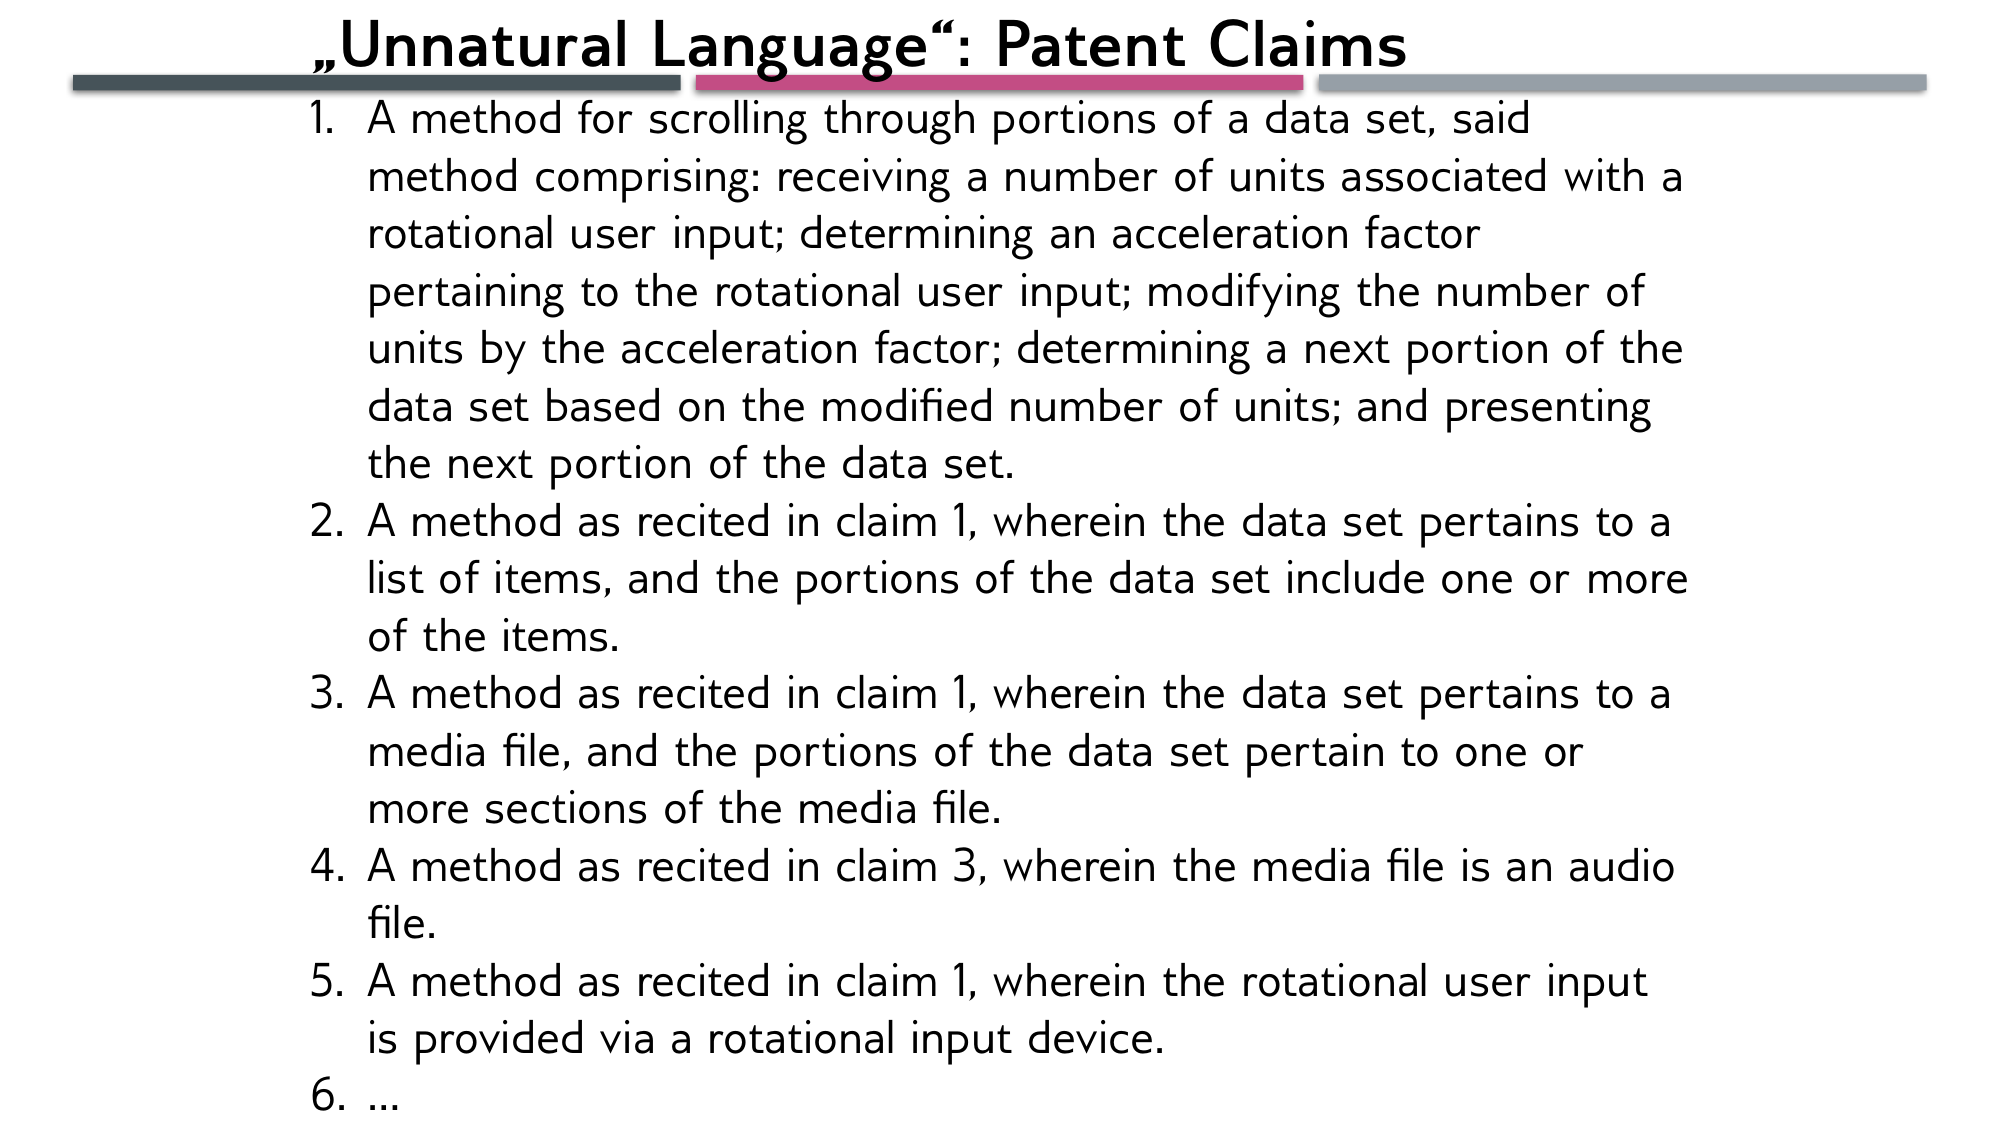

„Unnatural Language“: Patent Claims
A method for scrolling through portions of a data set, said method comprising: receiving a number of units associated with a rotational user input; determining an acceleration factor pertaining to the rotational user input; modifying the number of units by the acceleration factor; determining a next portion of the data set based on the modified number of units; and presenting the next portion of the data set.
A method as recited in claim 1, wherein the data set pertains to a list of items, and the portions of the data set include one or more of the items.
A method as recited in claim 1, wherein the data set pertains to a media file, and the portions of the data set pertain to one or more sections of the media file.
A method as recited in claim 3, wherein the media file is an audio file.
A method as recited in claim 1, wherein the rotational user input is provided via a rotational input device.
…